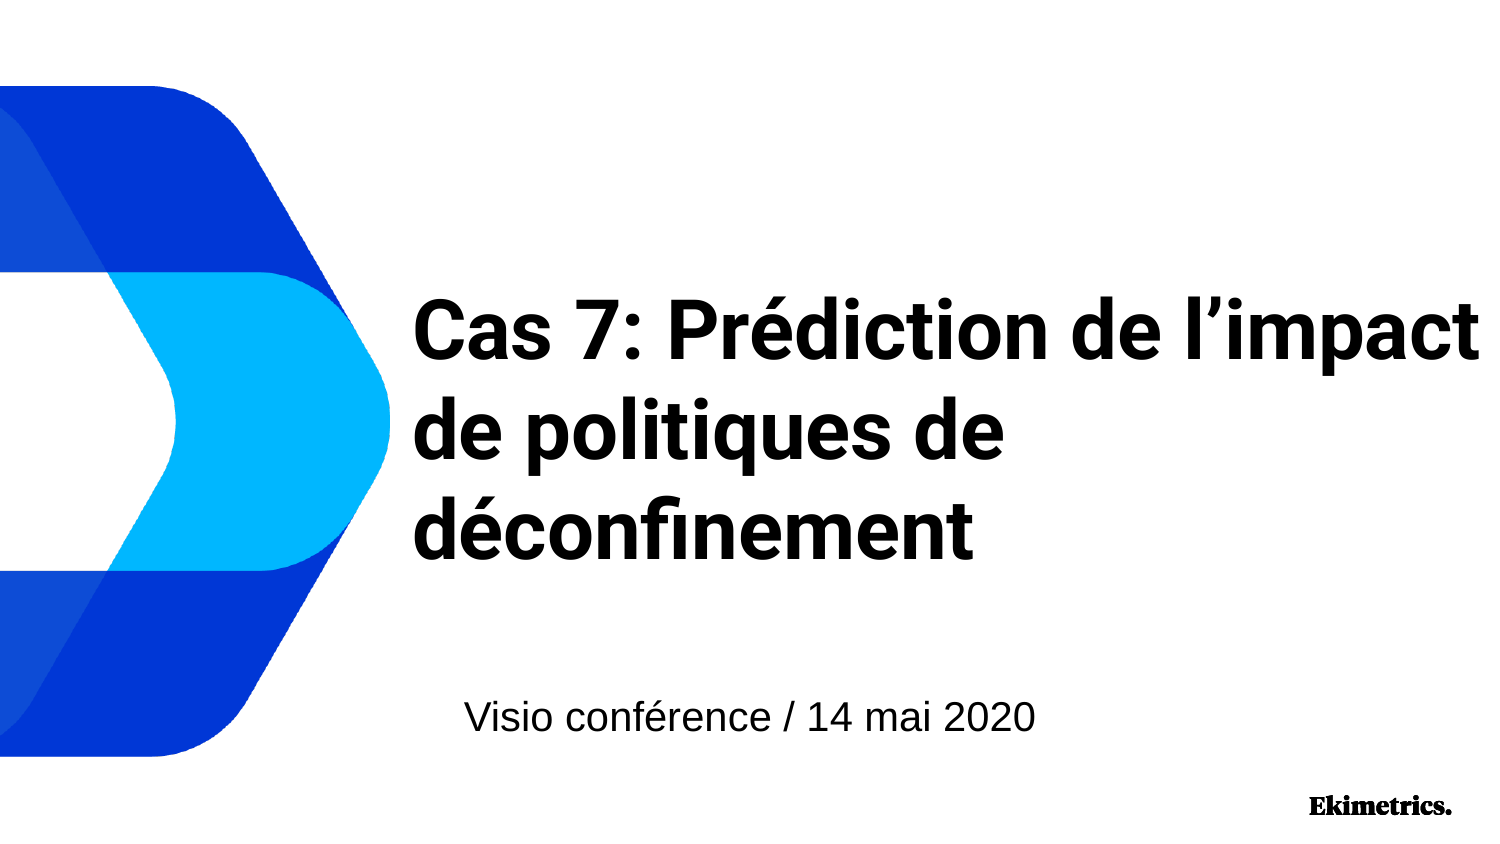

Cas 7: Prédiction de l’impact de politiques de déconfinement
Visio conférence / 14 mai 2020